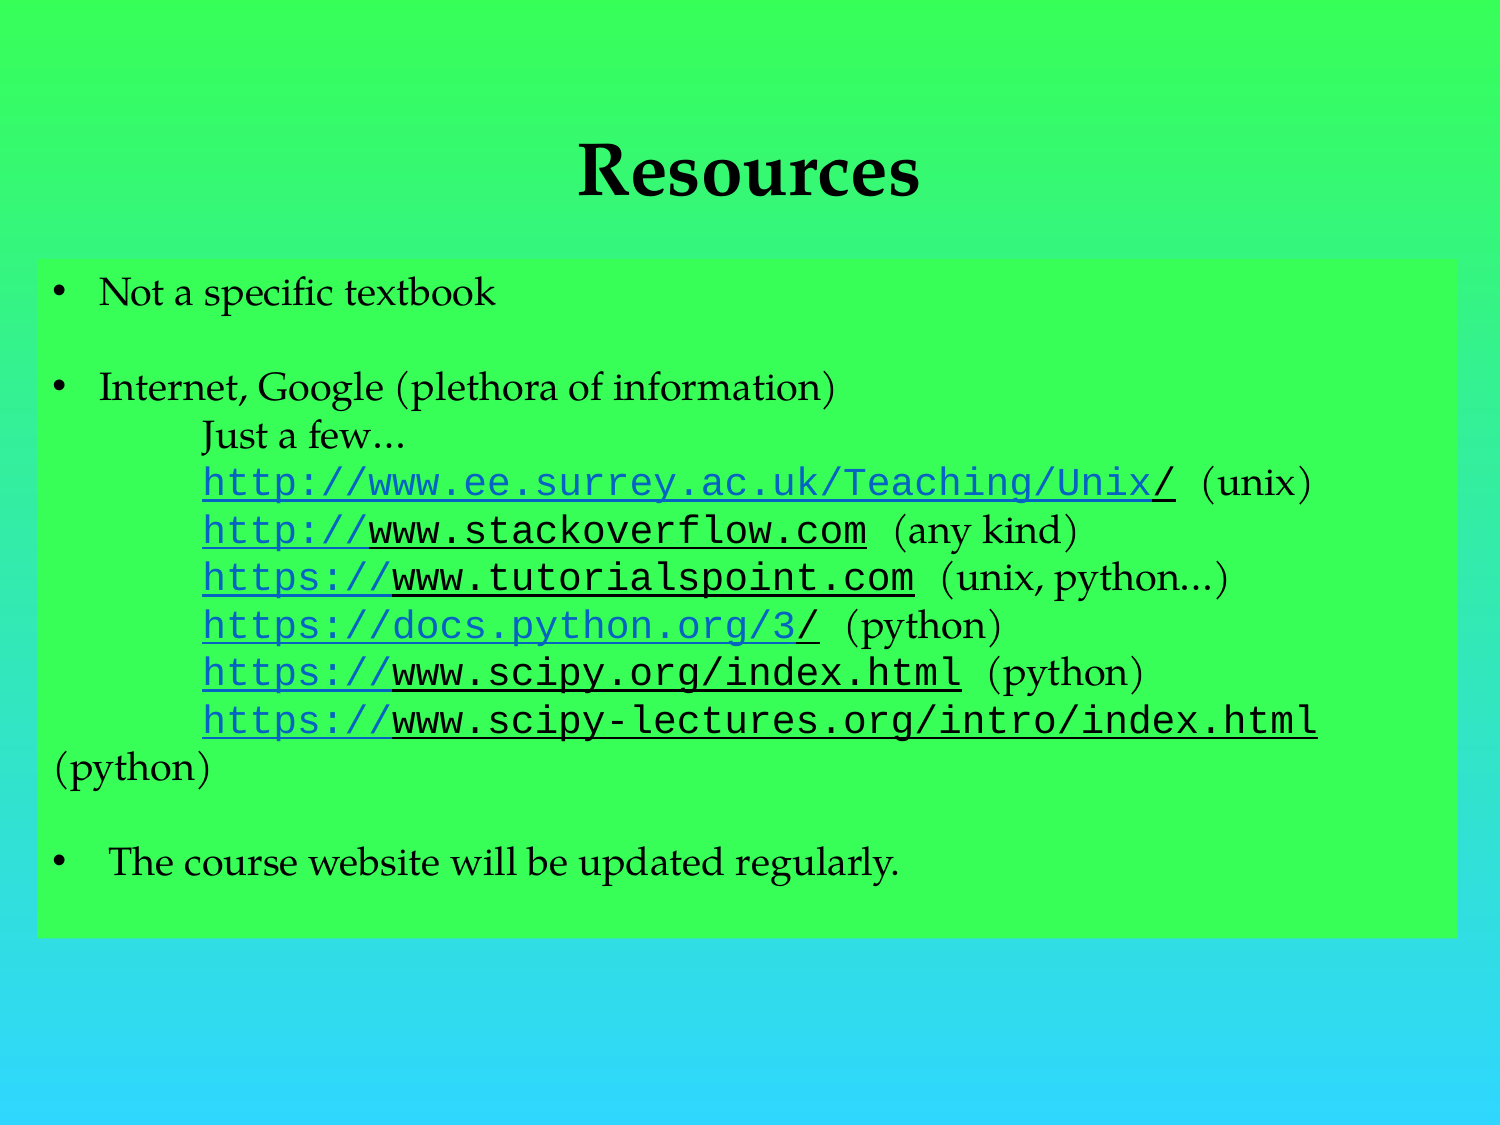

Resources

Not a specific textbook

Internet, Google (plethora of information)
	Just a few…
	http://www.ee.surrey.ac.uk/Teaching/Unix/ (unix)
	http://www.stackoverflow.com (any kind)
	https://www.tutorialspoint.com (unix, python…)
	https://docs.python.org/3/ (python)
	https://www.scipy.org/index.html (python)
	https://www.scipy-lectures.org/intro/index.html (python)

The course website will be updated regularly.